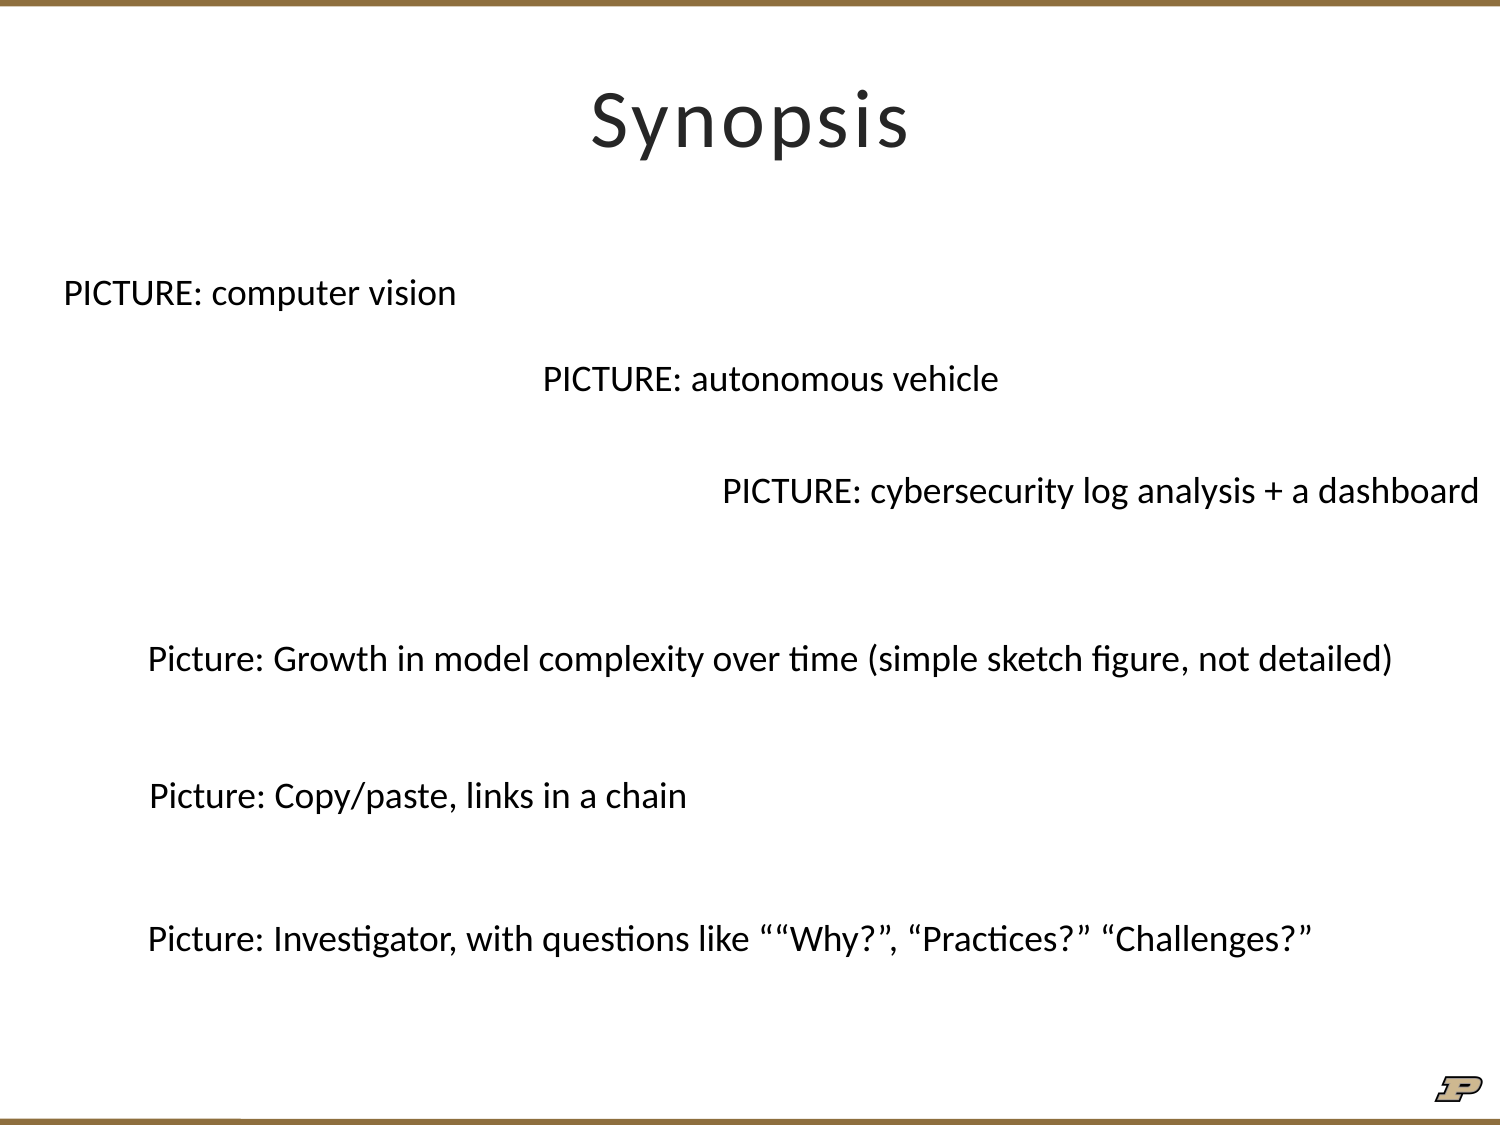

# Synopsis
PICTURE: computer vision
PICTURE: autonomous vehicle
PICTURE: cybersecurity log analysis + a dashboard
Picture: Growth in model complexity over time (simple sketch figure, not detailed)
Picture: Copy/paste, links in a chain
Picture: Investigator, with questions like ““Why?”, “Practices?” “Challenges?”